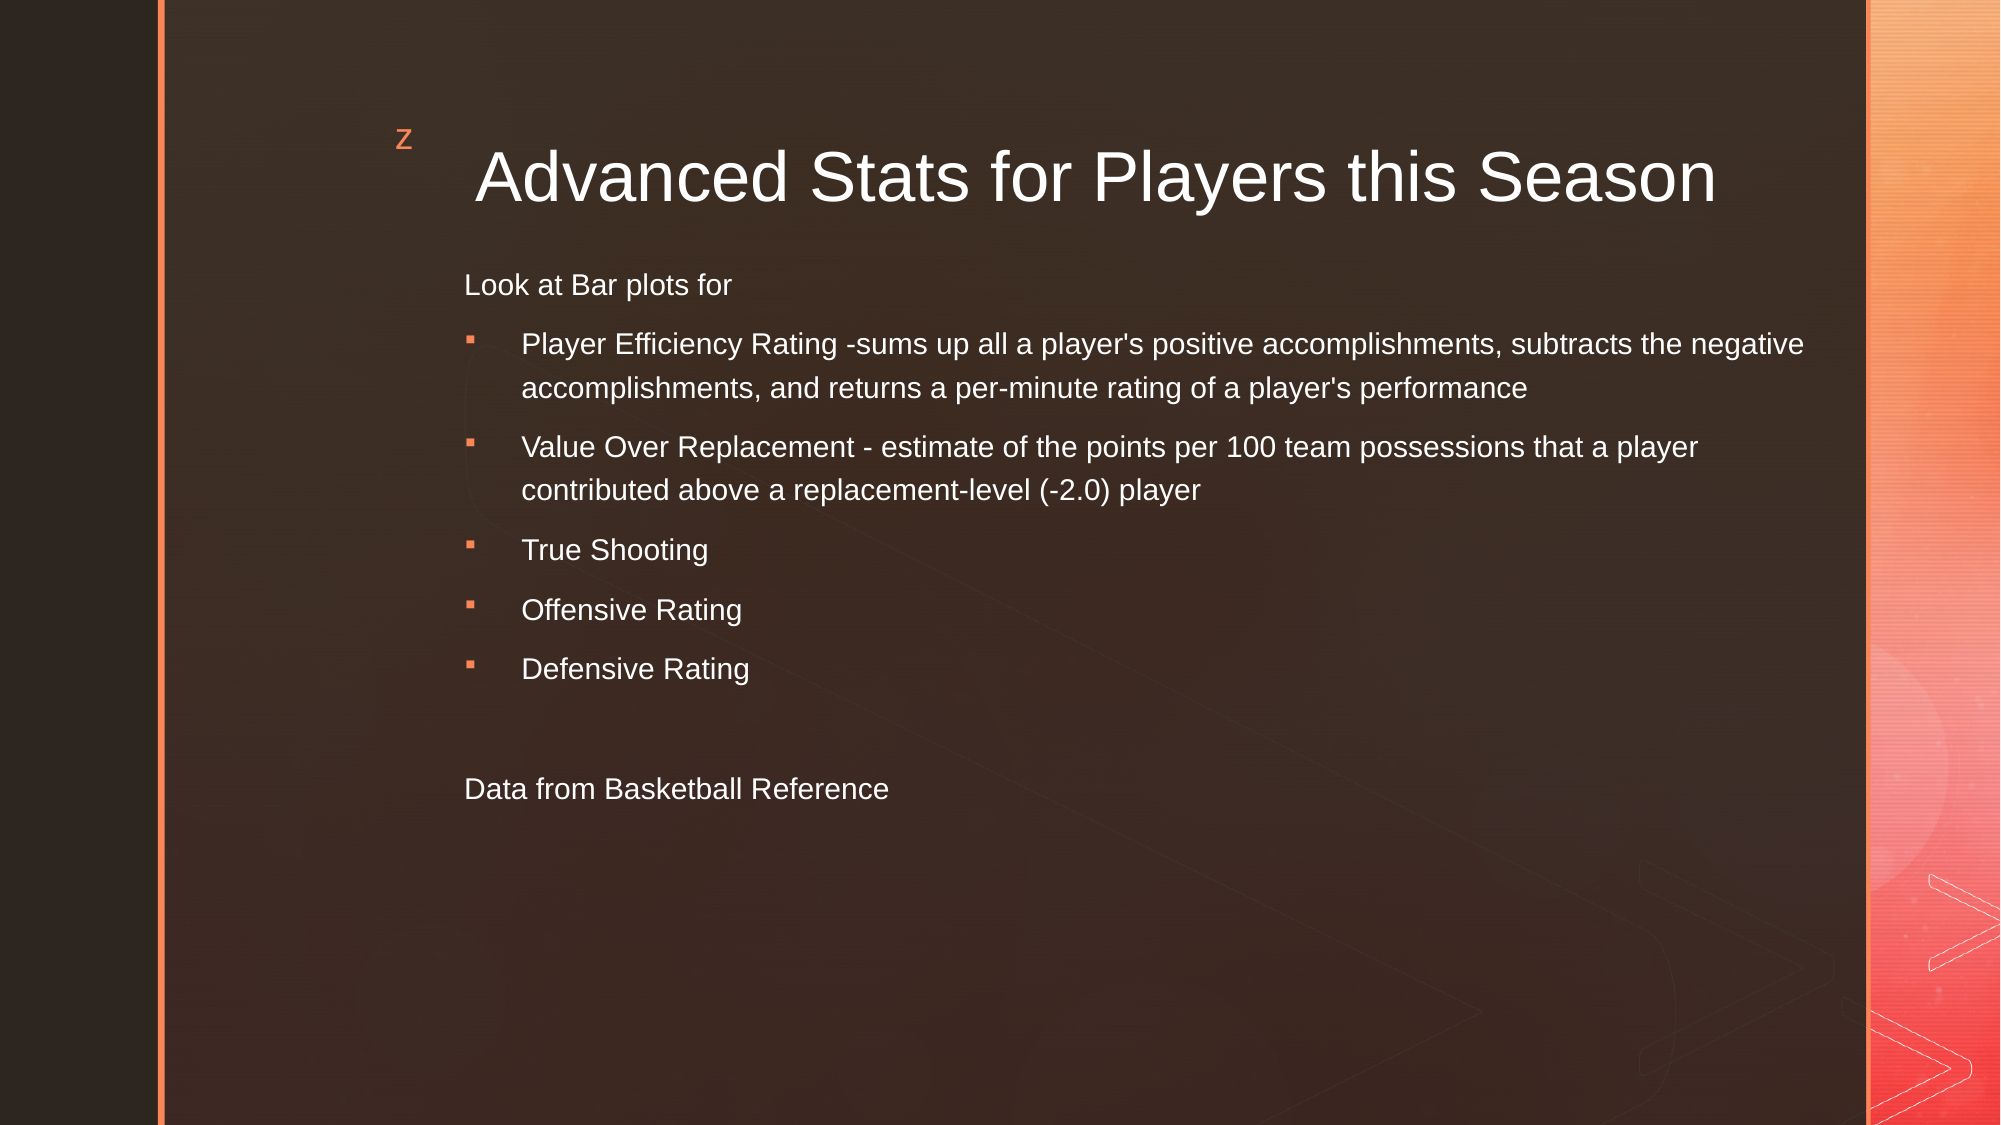

# Advanced Stats for Players this Season
Look at Bar plots for
Player Efficiency Rating -sums up all a player's positive accomplishments, subtracts the negative accomplishments, and returns a per-minute rating of a player's performance
Value Over Replacement - estimate of the points per 100 team possessions that a player contributed above a replacement-level (-2.0) player
True Shooting
Offensive Rating
Defensive Rating

Data from Basketball Reference